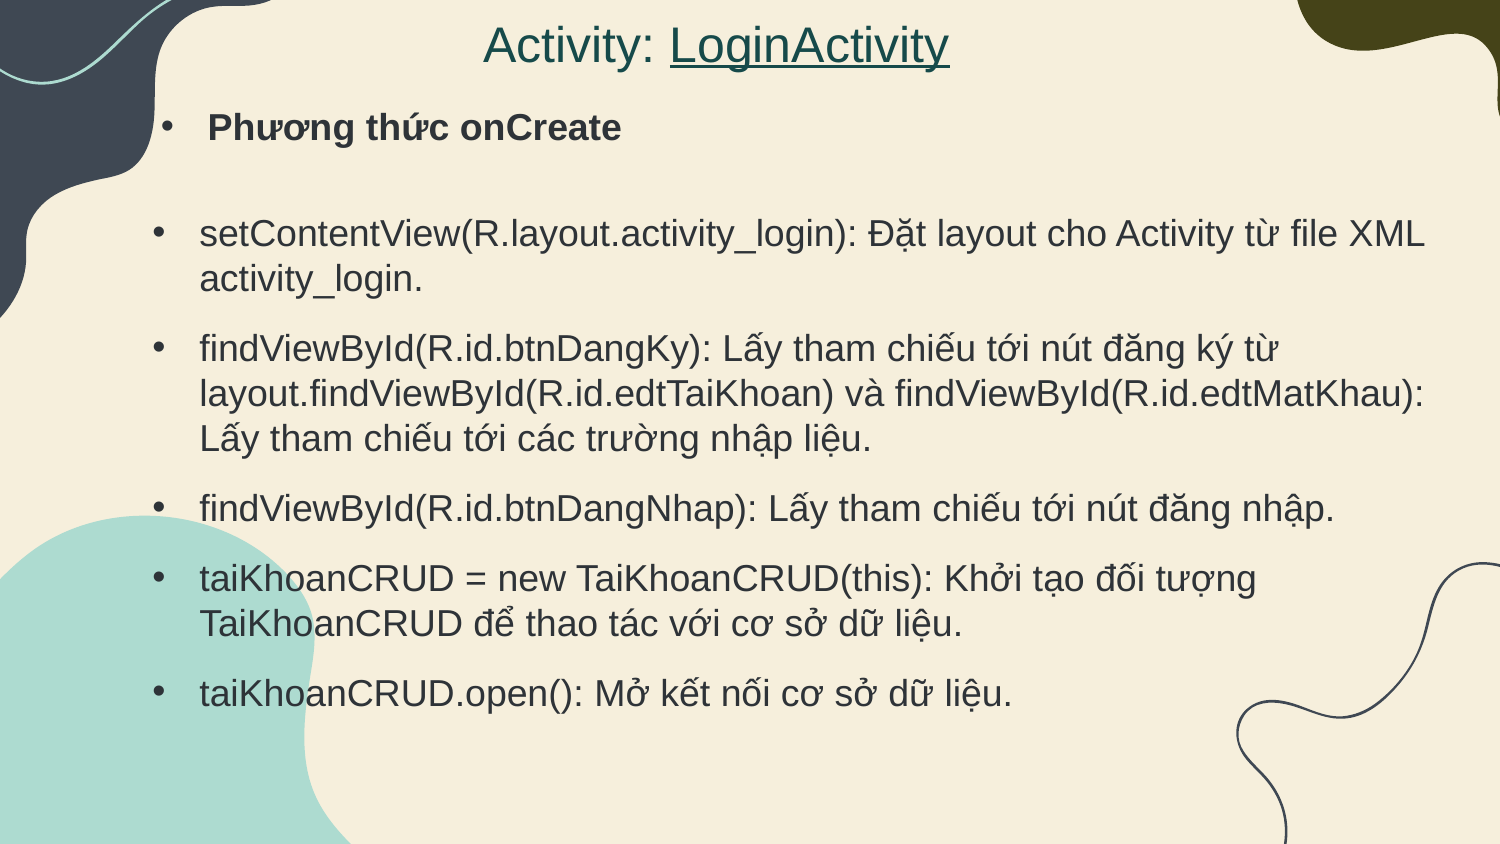

Activity: LoginActivity
Phương thức onCreate
setContentView(R.layout.activity_login): Đặt layout cho Activity từ file XML activity_login.
findViewById(R.id.btnDangKy): Lấy tham chiếu tới nút đăng ký từ layout.findViewById(R.id.edtTaiKhoan) và findViewById(R.id.edtMatKhau): Lấy tham chiếu tới các trường nhập liệu.
findViewById(R.id.btnDangNhap): Lấy tham chiếu tới nút đăng nhập.
taiKhoanCRUD = new TaiKhoanCRUD(this): Khởi tạo đối tượng TaiKhoanCRUD để thao tác với cơ sở dữ liệu.
taiKhoanCRUD.open(): Mở kết nối cơ sở dữ liệu.